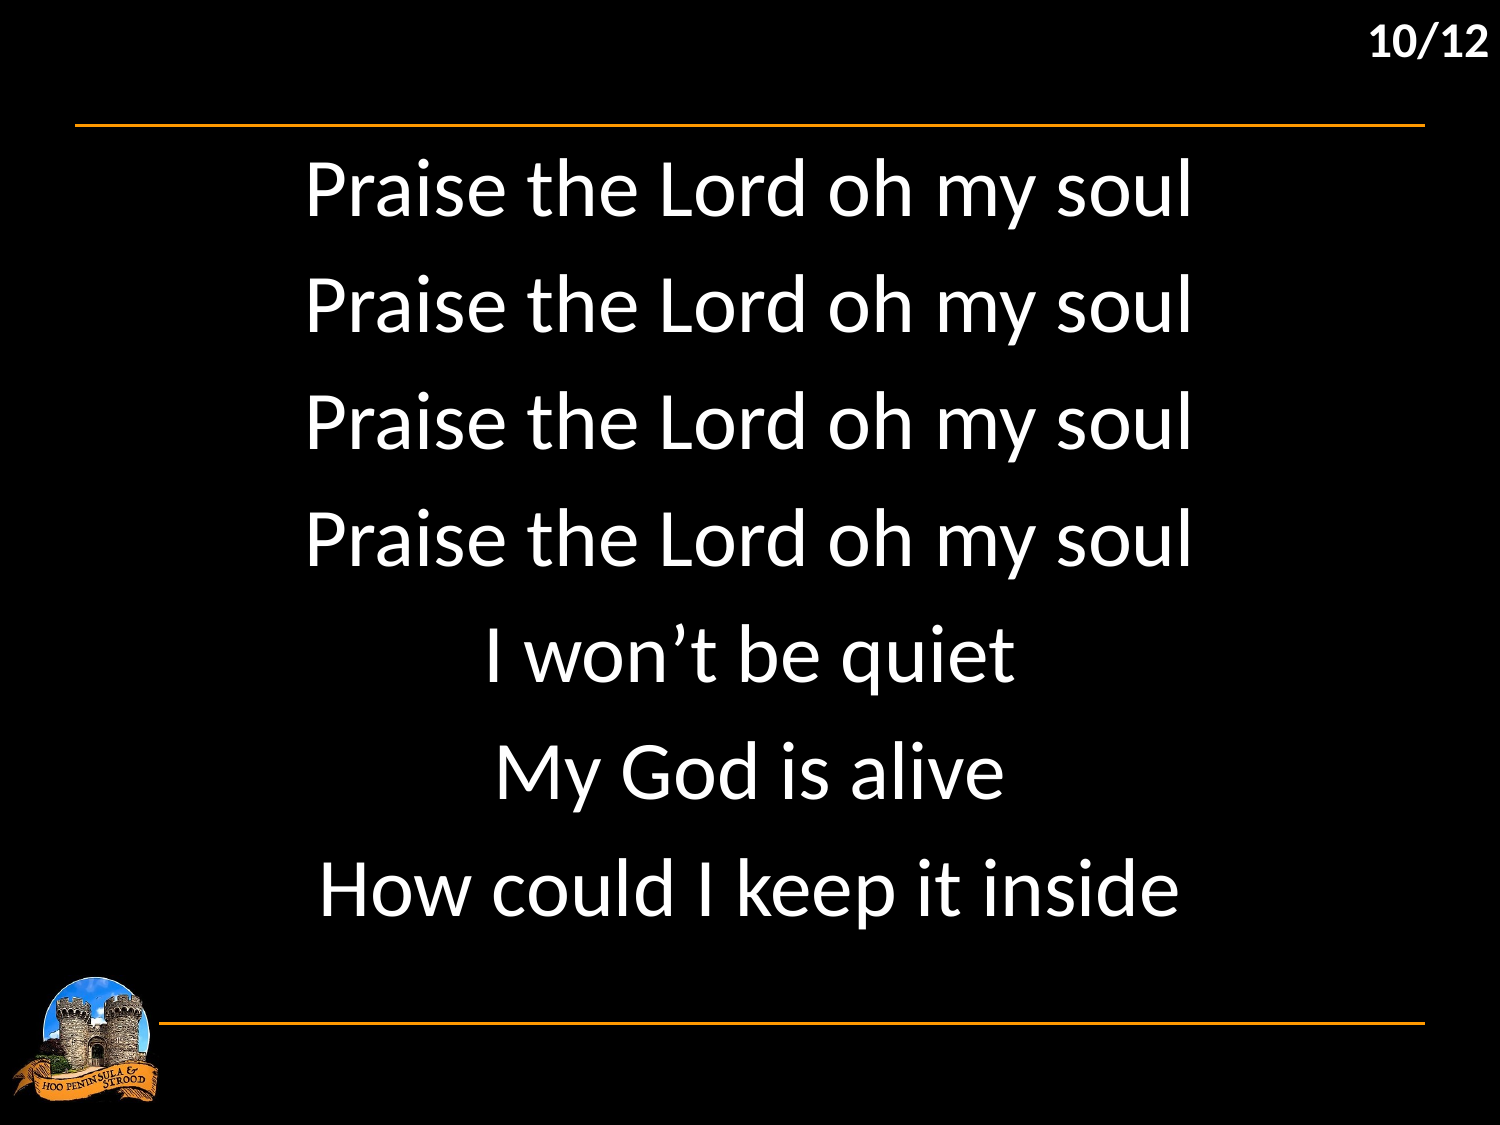

10/12
Praise the Lord oh my soul
Praise the Lord oh my soul
Praise the Lord oh my soul
Praise the Lord oh my soul
I won’t be quiet
My God is alive
How could I keep it inside